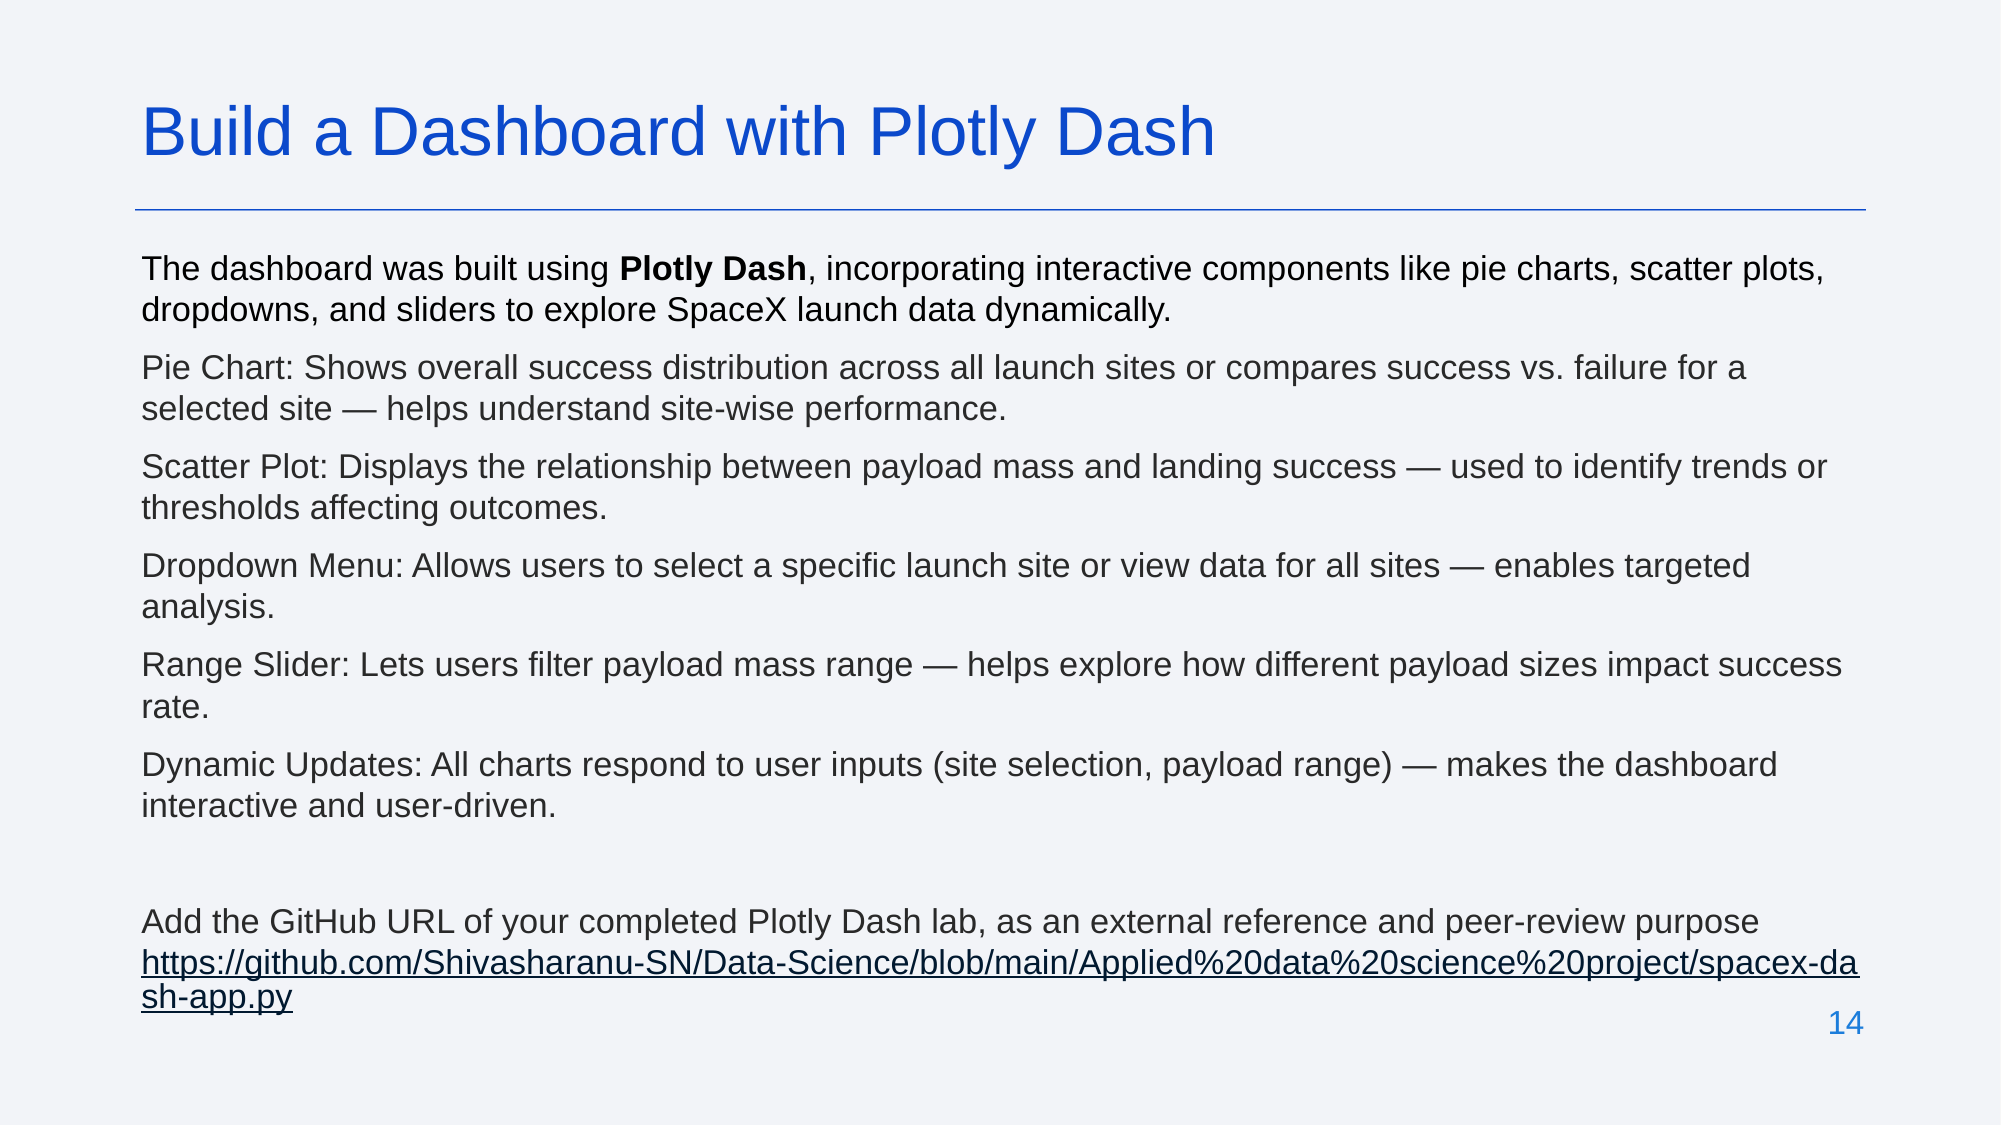

Build a Dashboard with Plotly Dash
The dashboard was built using Plotly Dash, incorporating interactive components like pie charts, scatter plots, dropdowns, and sliders to explore SpaceX launch data dynamically.
Pie Chart: Shows overall success distribution across all launch sites or compares success vs. failure for a selected site — helps understand site-wise performance.
Scatter Plot: Displays the relationship between payload mass and landing success — used to identify trends or thresholds affecting outcomes.
Dropdown Menu: Allows users to select a specific launch site or view data for all sites — enables targeted analysis.
Range Slider: Lets users filter payload mass range — helps explore how different payload sizes impact success rate.
Dynamic Updates: All charts respond to user inputs (site selection, payload range) — makes the dashboard interactive and user-driven.

Add the GitHub URL of your completed Plotly Dash lab, as an external reference and peer-review purpose https://github.com/Shivasharanu-SN/Data-Science/blob/main/Applied%20data%20science%20project/spacex-dash-app.py

14